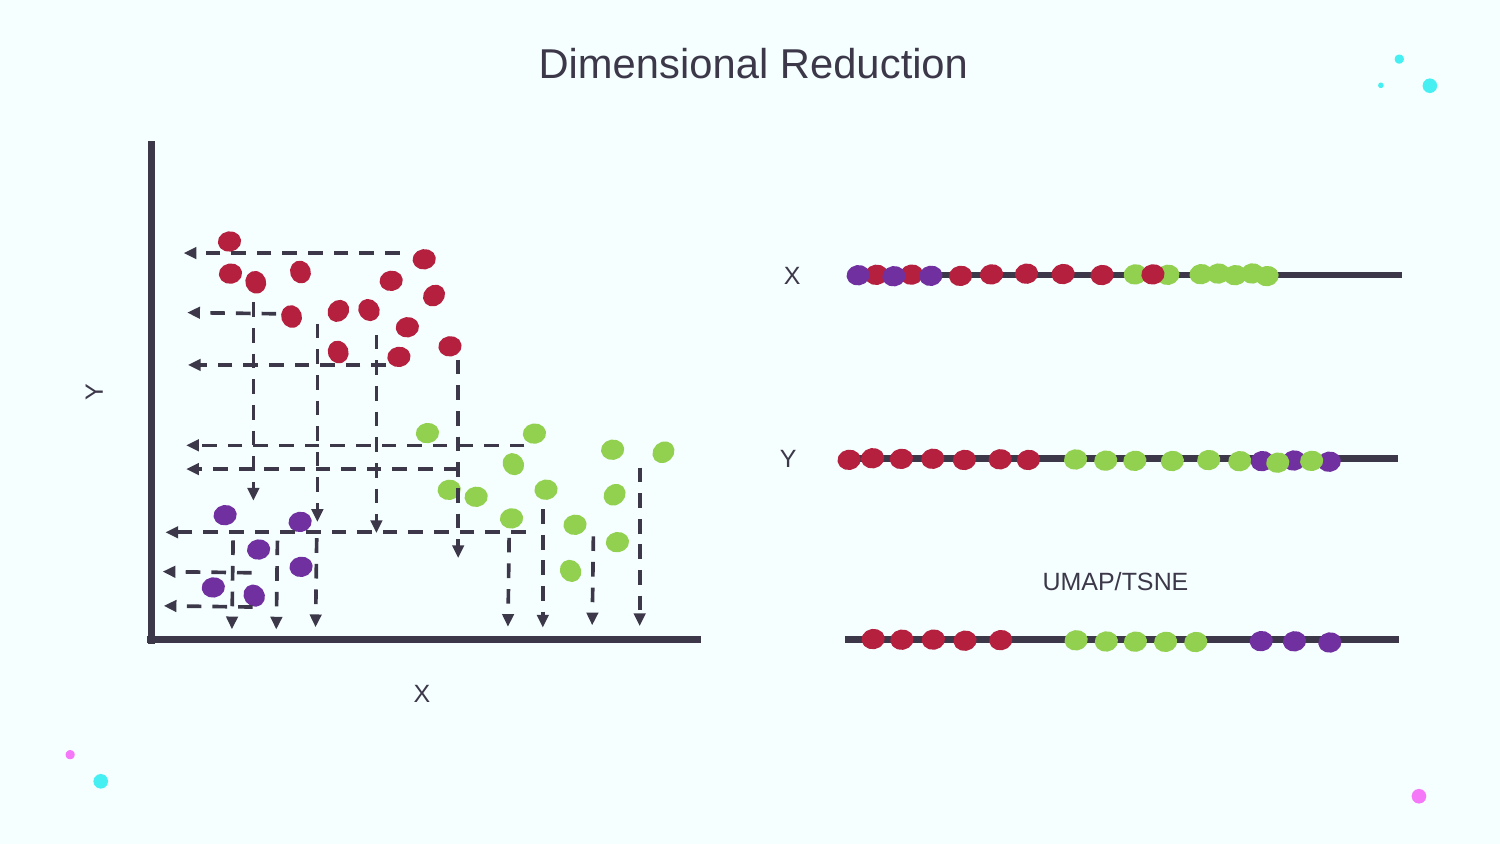

Dimensional Reduction

Y

X
X

Y

UMAP/TSNE